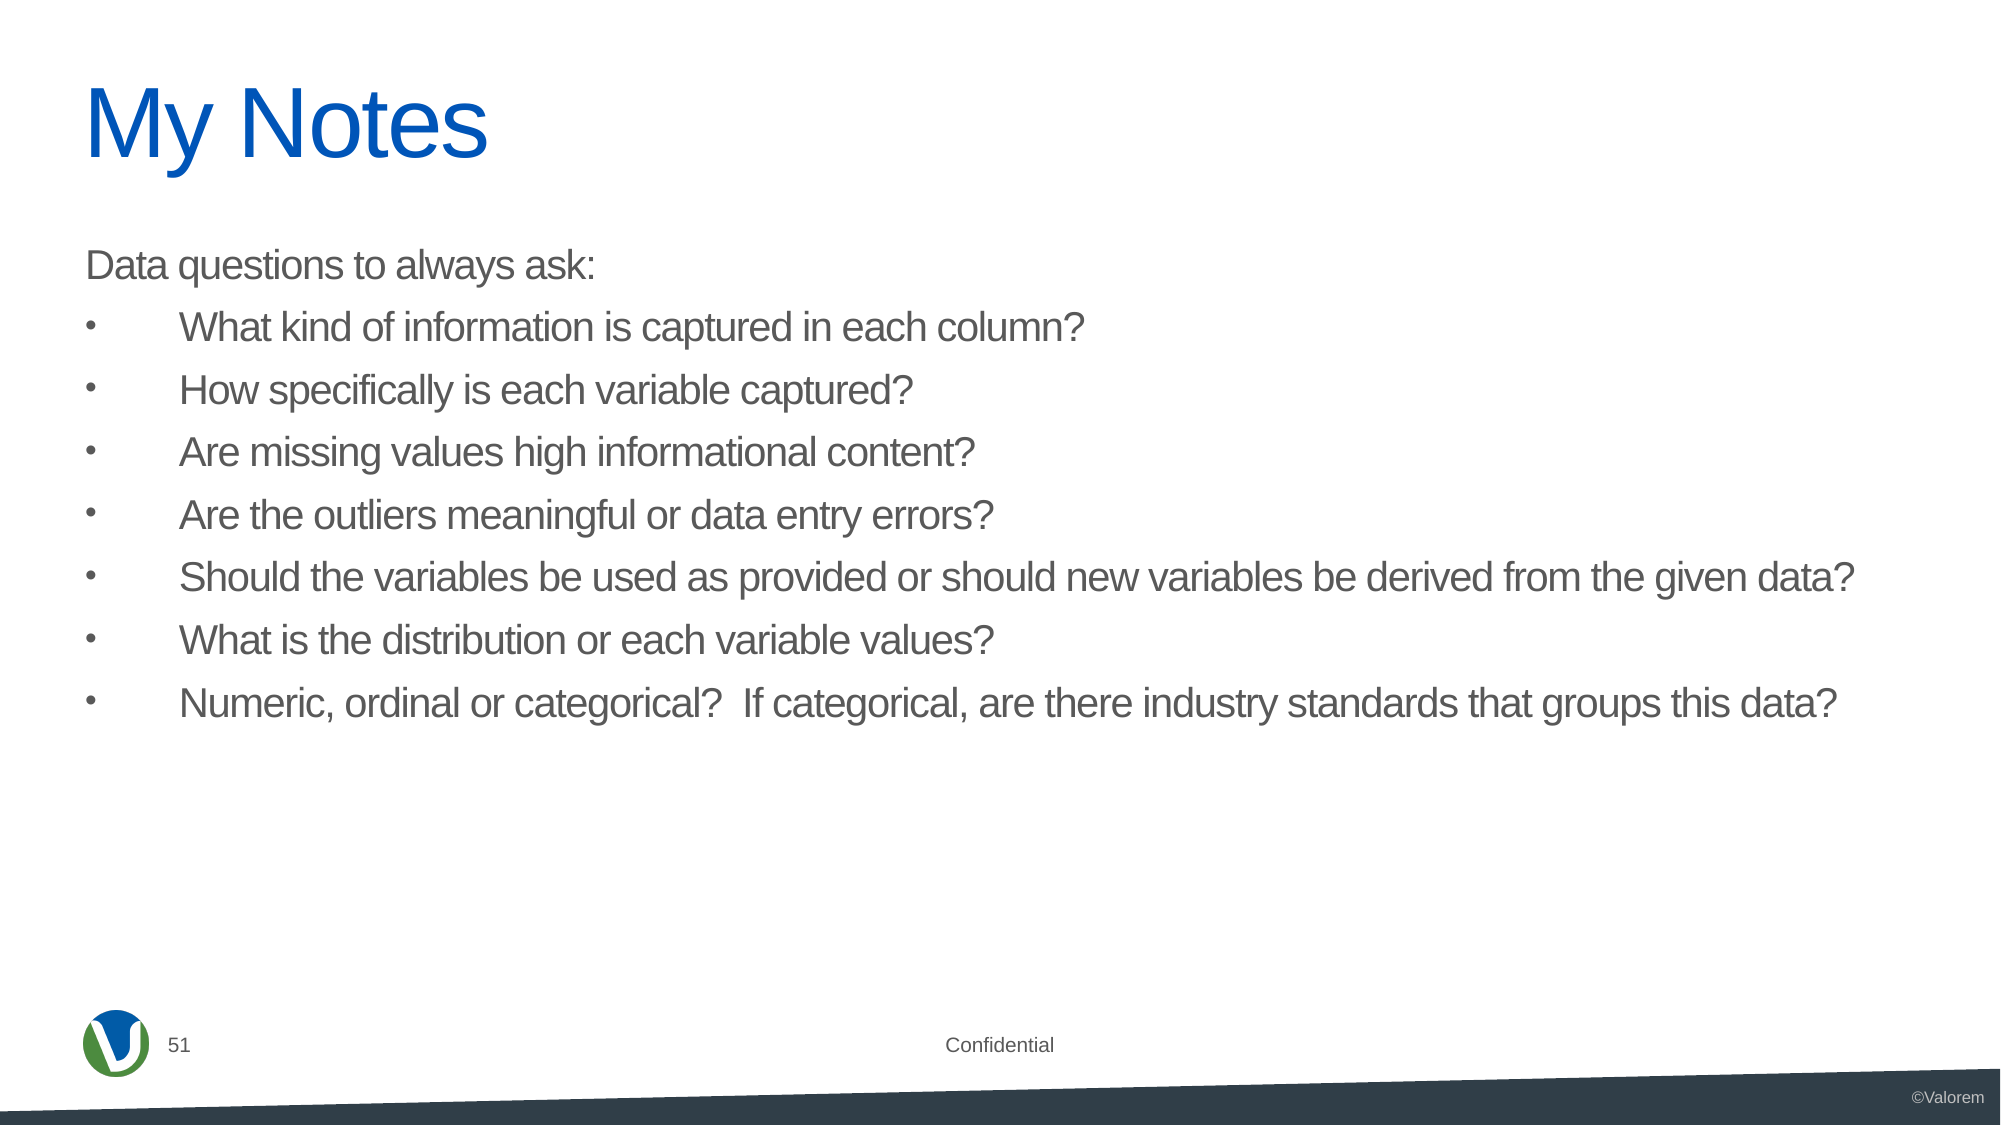

# My Notes
Data questions to always ask:
What kind of information is captured in each column?
How specifically is each variable captured?
Are missing values high informational content?
Are the outliers meaningful or data entry errors?
Should the variables be used as provided or should new variables be derived from the given data?
What is the distribution or each variable values?
Numeric, ordinal or categorical?  If categorical, are there industry standards that groups this data?

51
Confidential